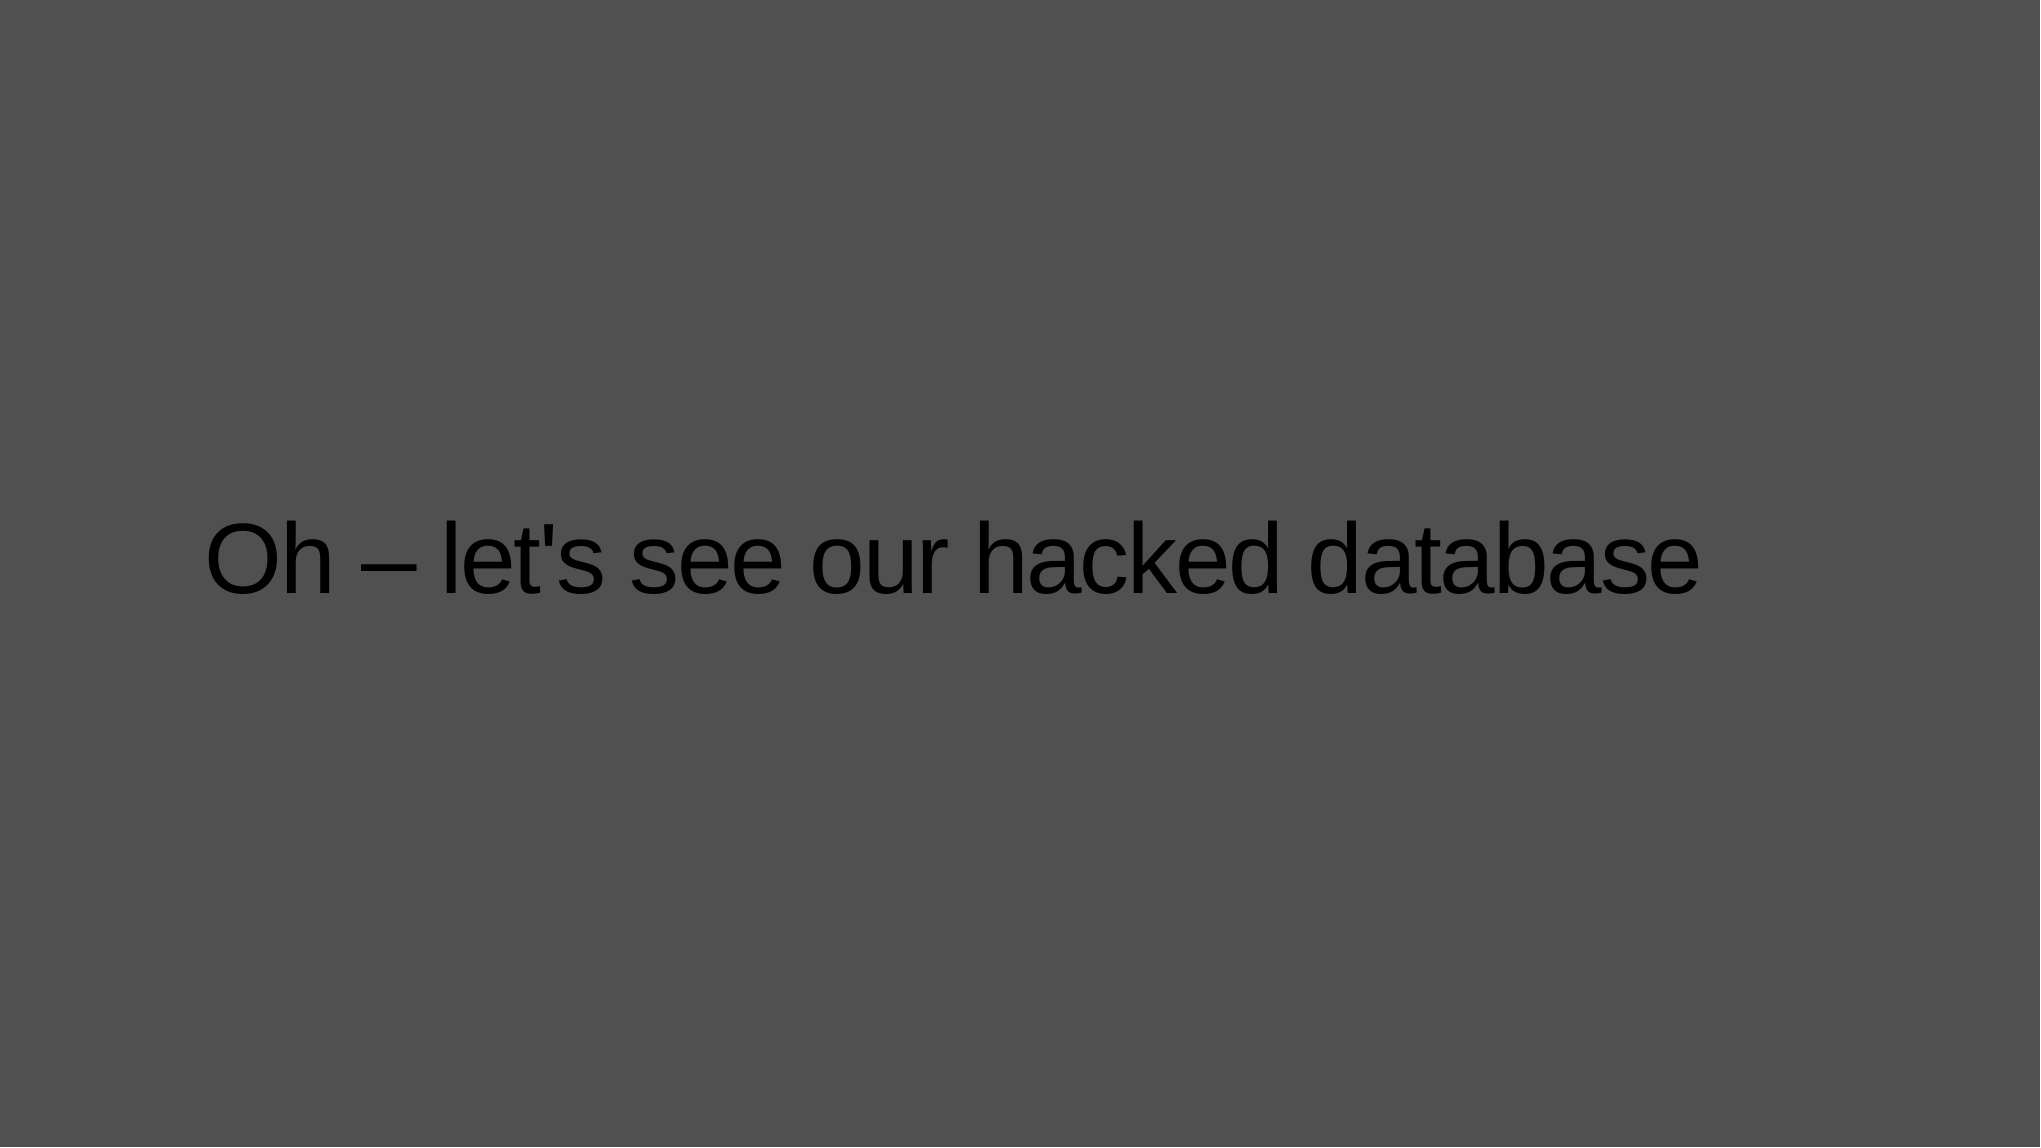

# Oh – let's see our hacked database